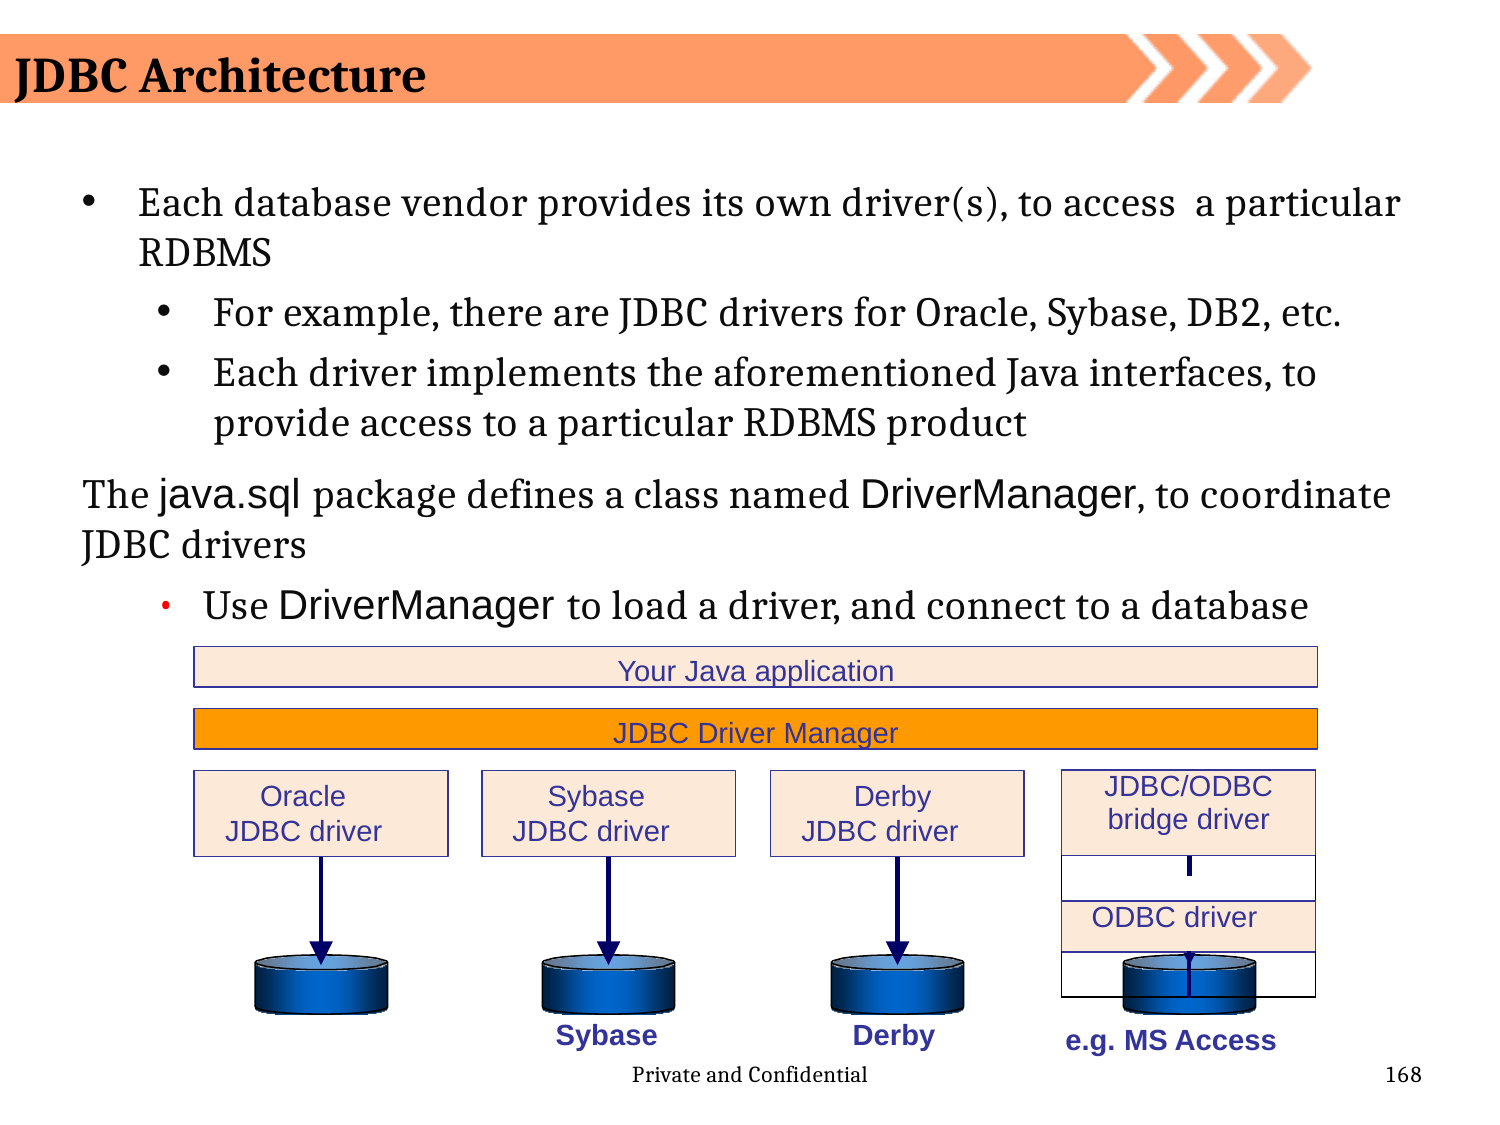

JDBC Architecture
Each database vendor provides its own driver(s), to access  a particular RDBMS
For example, there are JDBC drivers for Oracle, Sybase, DB2, etc.
Each driver implements the aforementioned Java interfaces, to  provide access to a particular RDBMS product
The java.sql package defines a class named DriverManager, to coordinate JDBC drivers
Use DriverManager to load a driver, and connect to a database
Your Java application
JDBC Driver Manager
| JDBC/ODBC bridge driver |  |
| --- | --- |
|  |  |
| ODBC driver |  |
|  |  |

Oracle  JDBC driver
Sybase  JDBC driver
Derby  JDBC driver

Sybase
Derby
e.g. MS Access